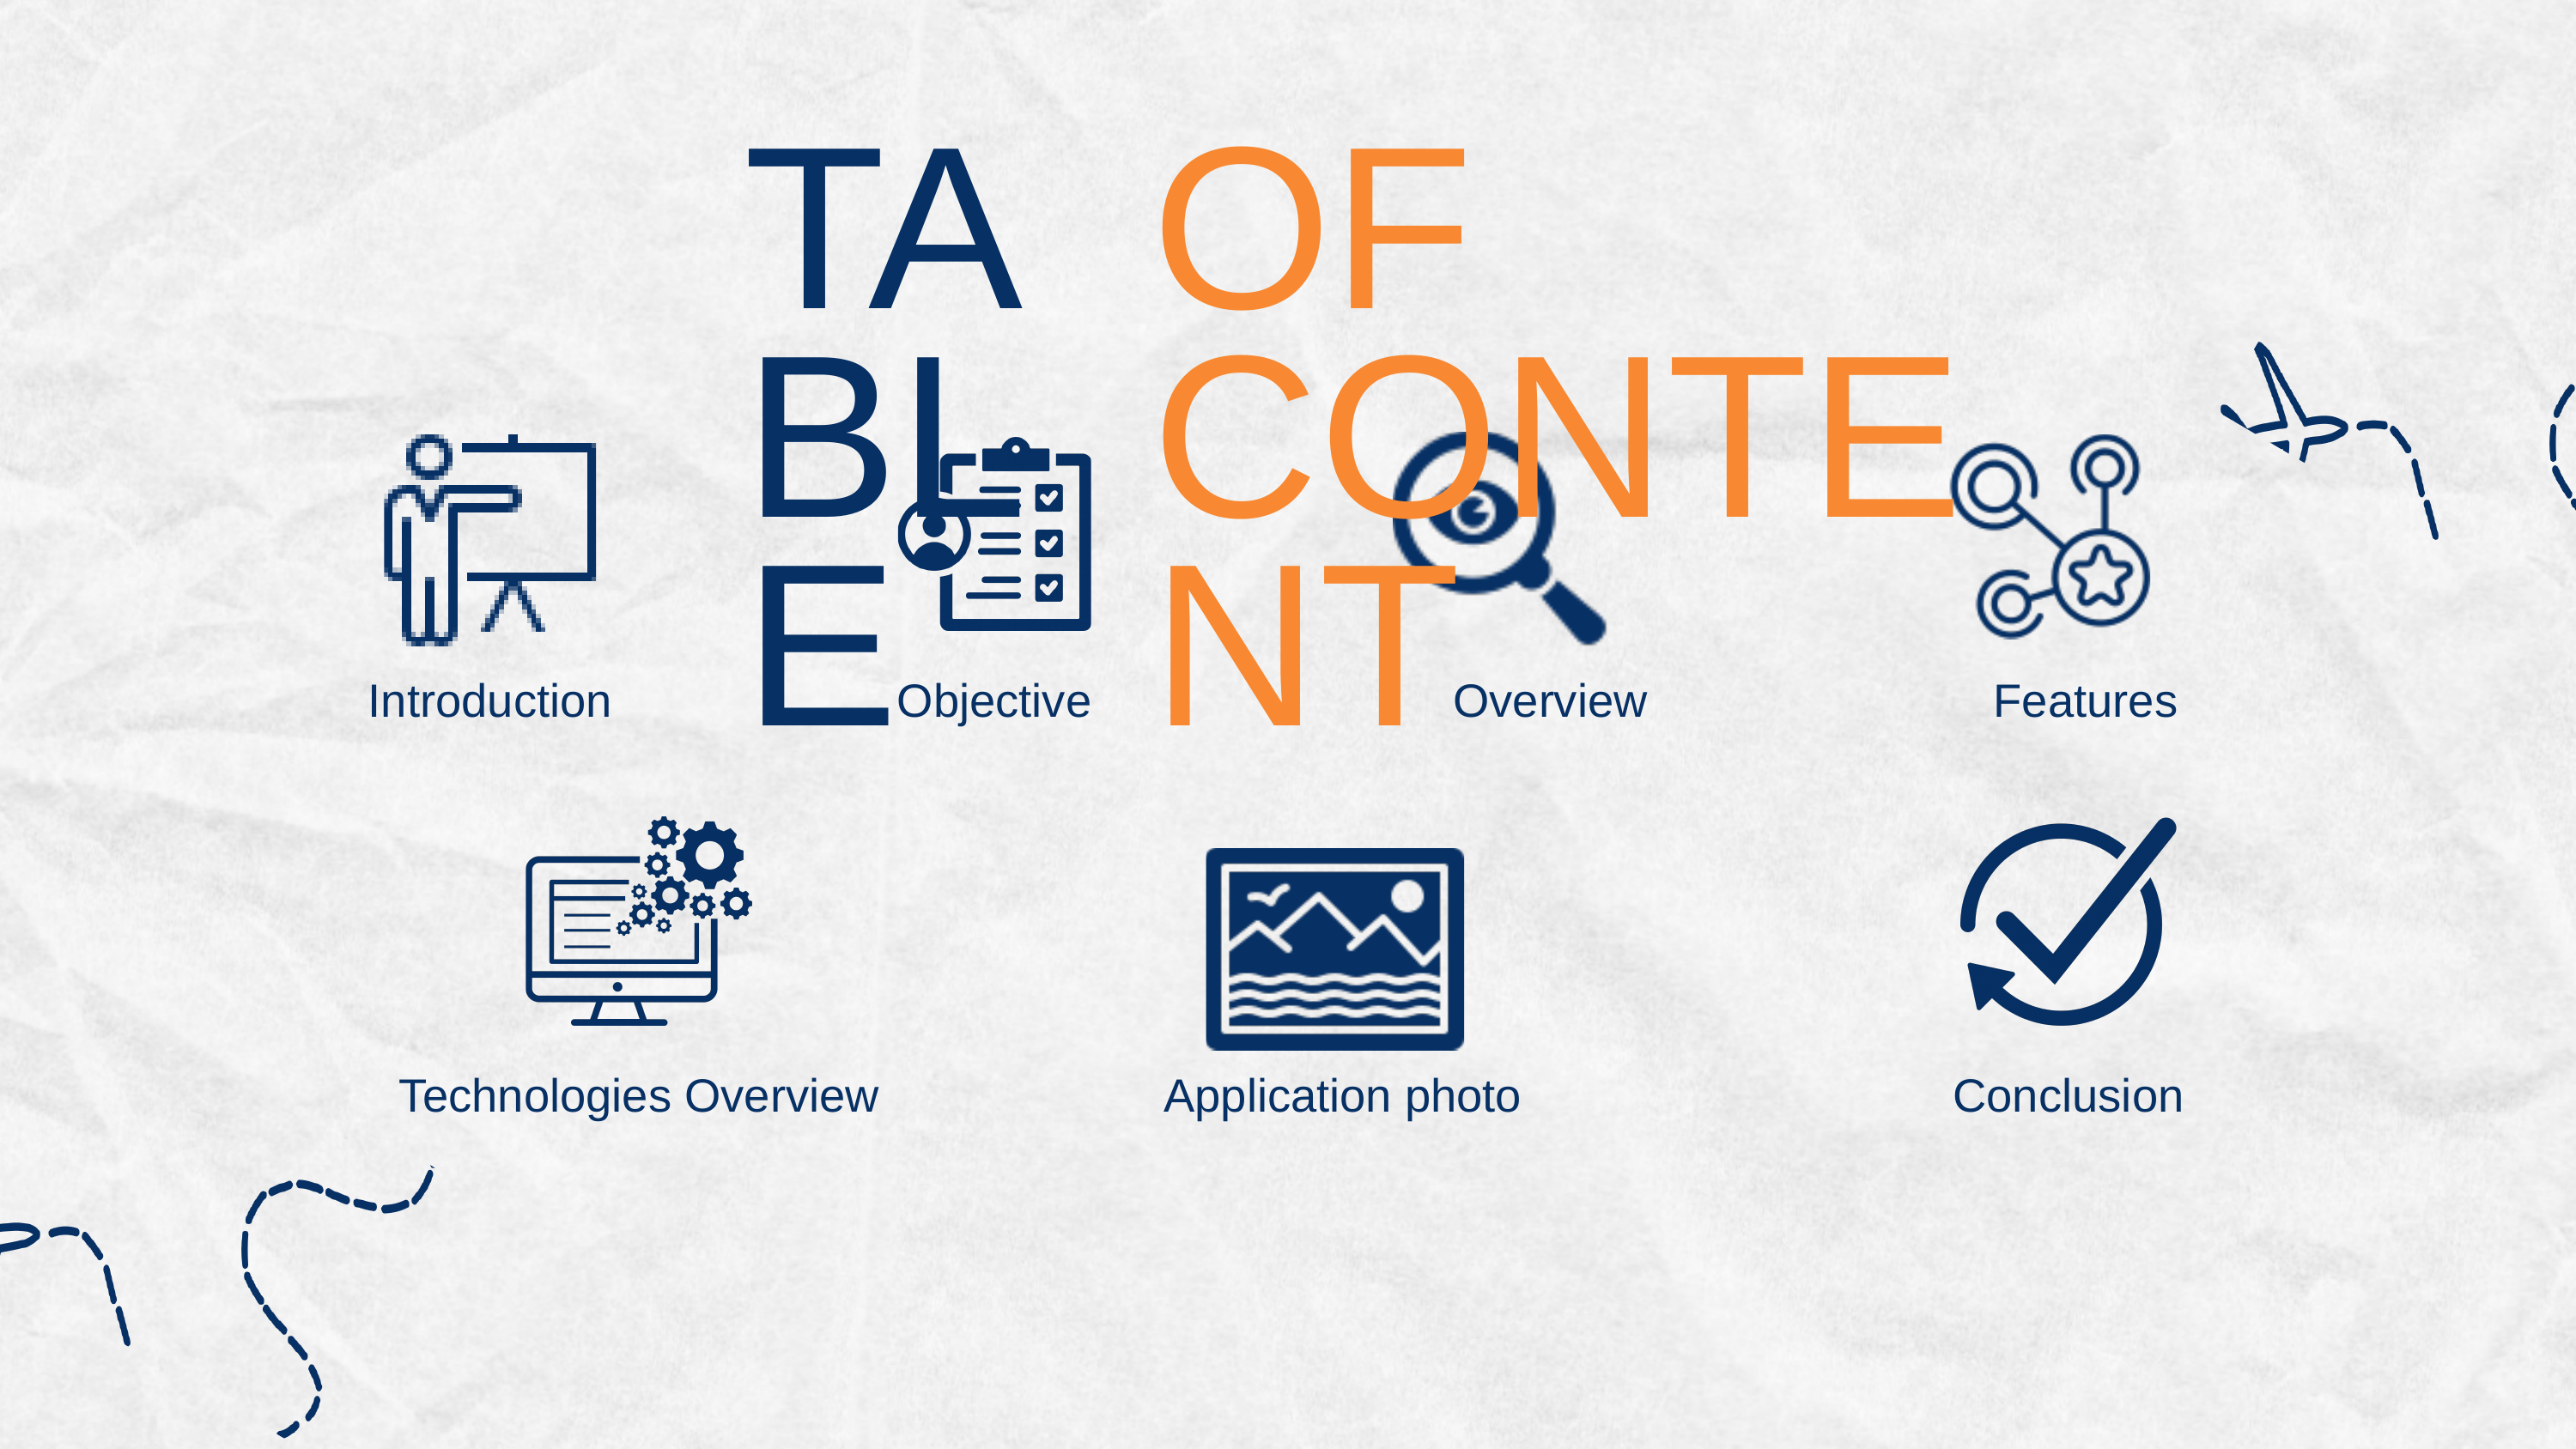

TABLE
OF CONTENT

Introduction
Objective
 Overview
Features

Technologies Overview
Application photo
Conclusion